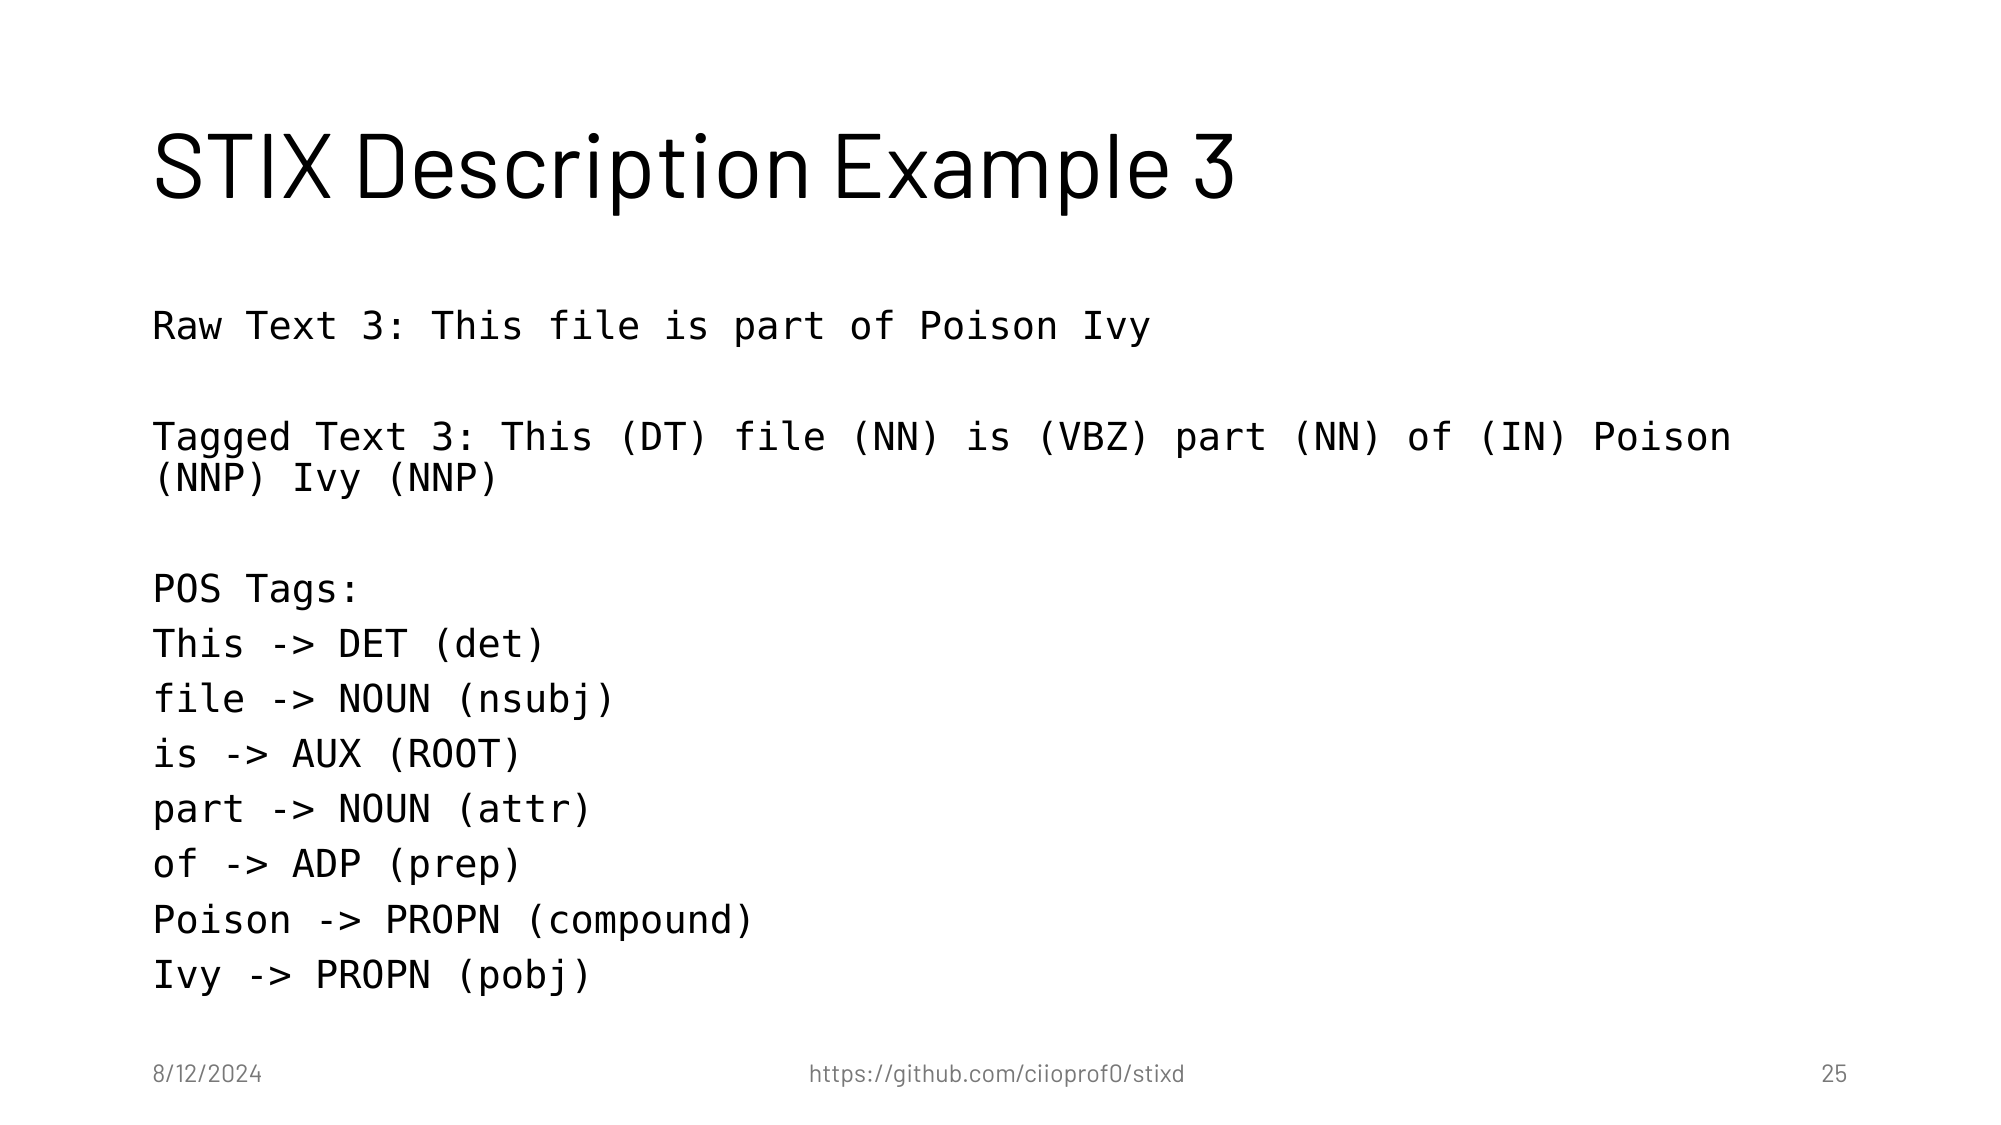

# STIX Description Example 3
Raw Text 3: This file is part of Poison Ivy

Tagged Text 3: This (DT) file (NN) is (VBZ) part (NN) of (IN) Poison (NNP) Ivy (NNP)

POS Tags:
This -> DET (det)
file -> NOUN (nsubj)
is -> AUX (ROOT)
part -> NOUN (attr)
of -> ADP (prep)
Poison -> PROPN (compound)
Ivy -> PROPN (pobj)
8/12/2024
https://github.com/ciioprof0/stixd
25